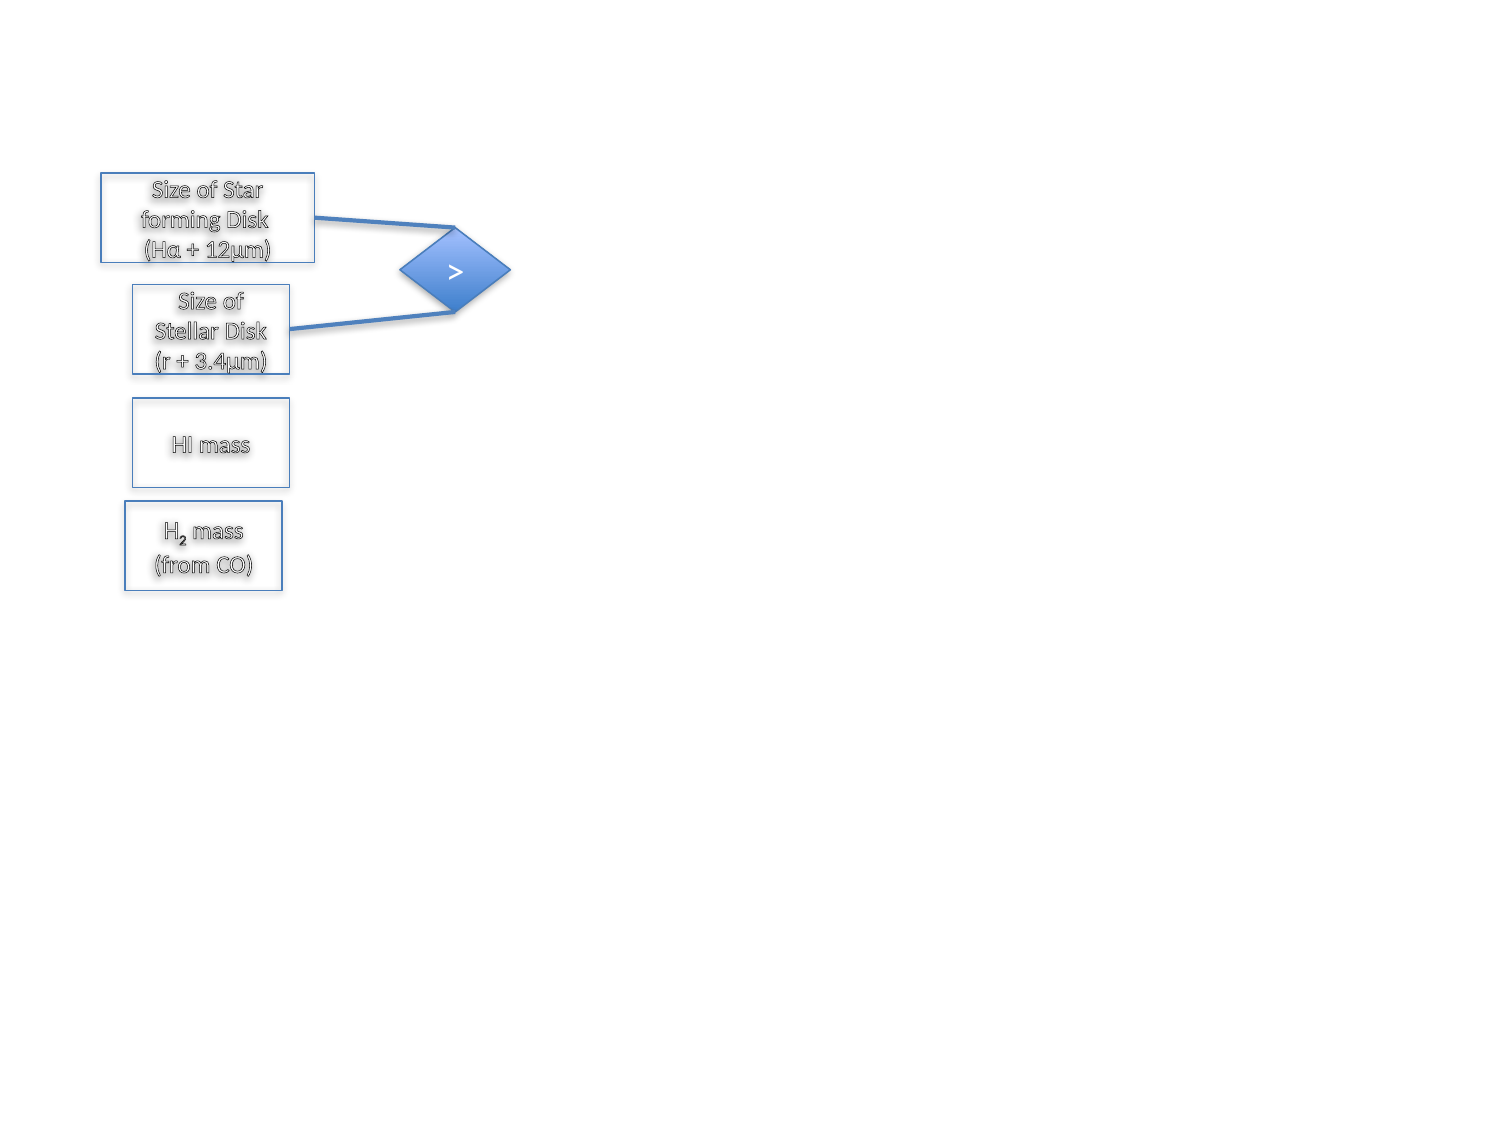

Size of Star forming Disk
(Hα + 12μm)
>
Size of Stellar Disk (r + 3.4μm)
HI mass
H2 mass
(from CO)